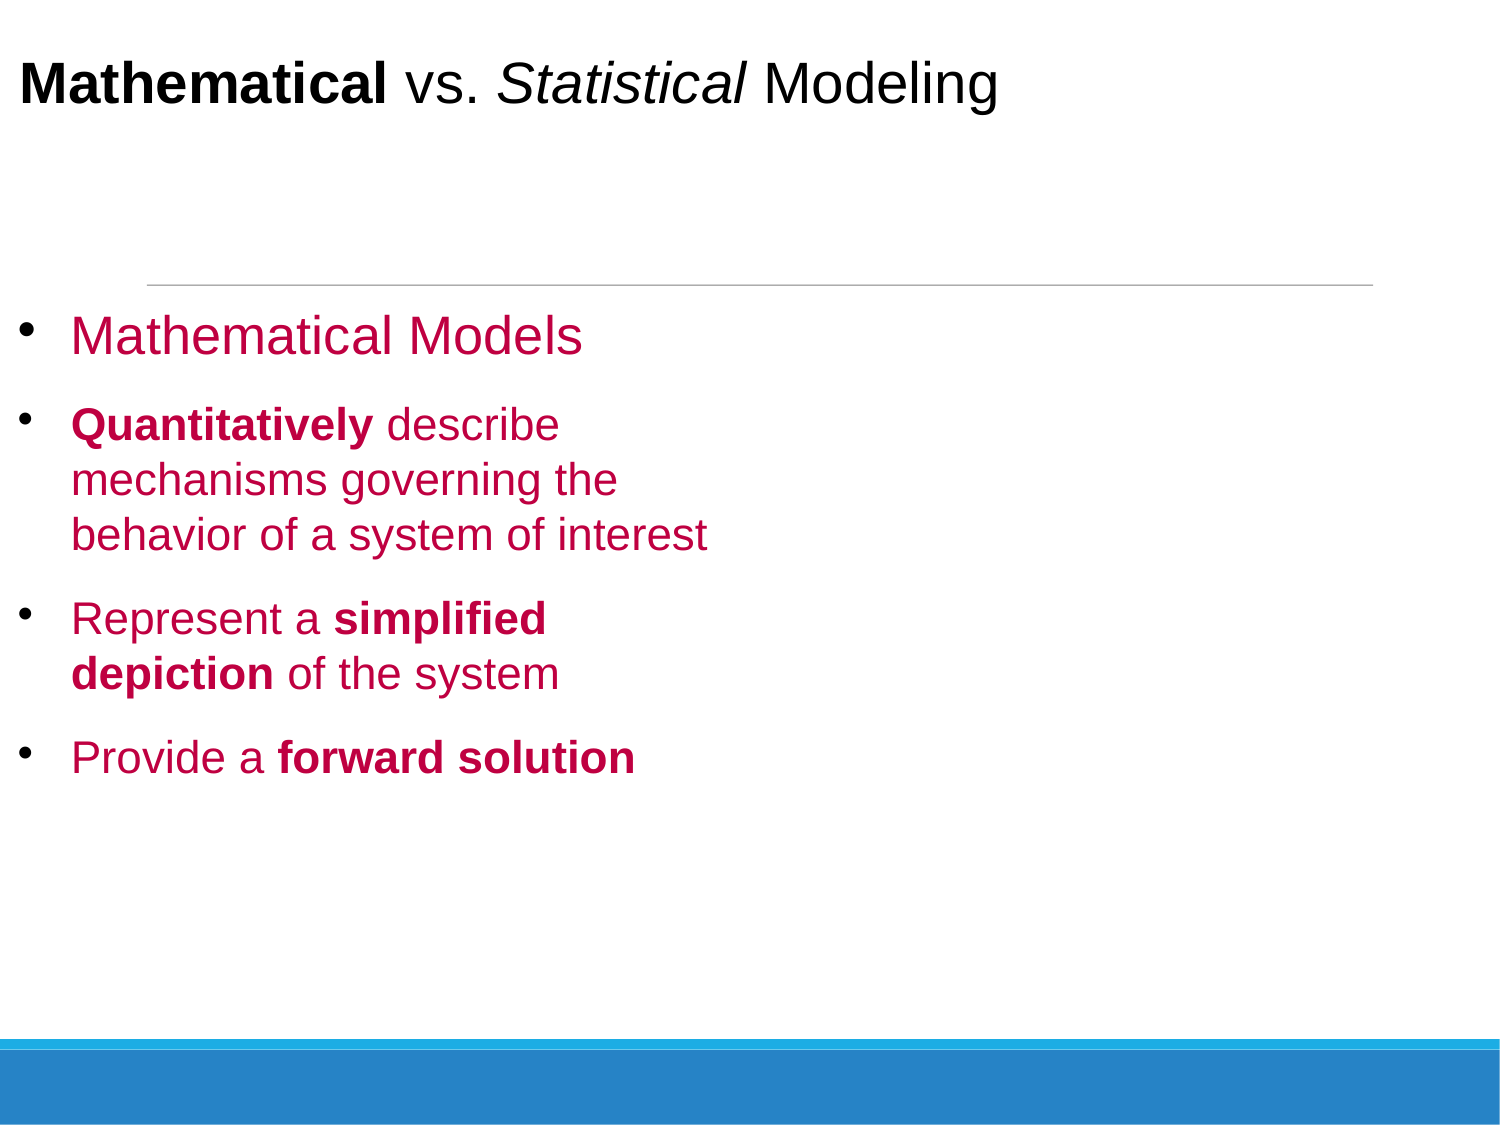

Mathematical vs. Statistical Modeling
Mathematical Models
Quantitatively describe  mechanisms governing the behavior of a system of interest
Represent a simplified depiction of the system
Provide a forward solution